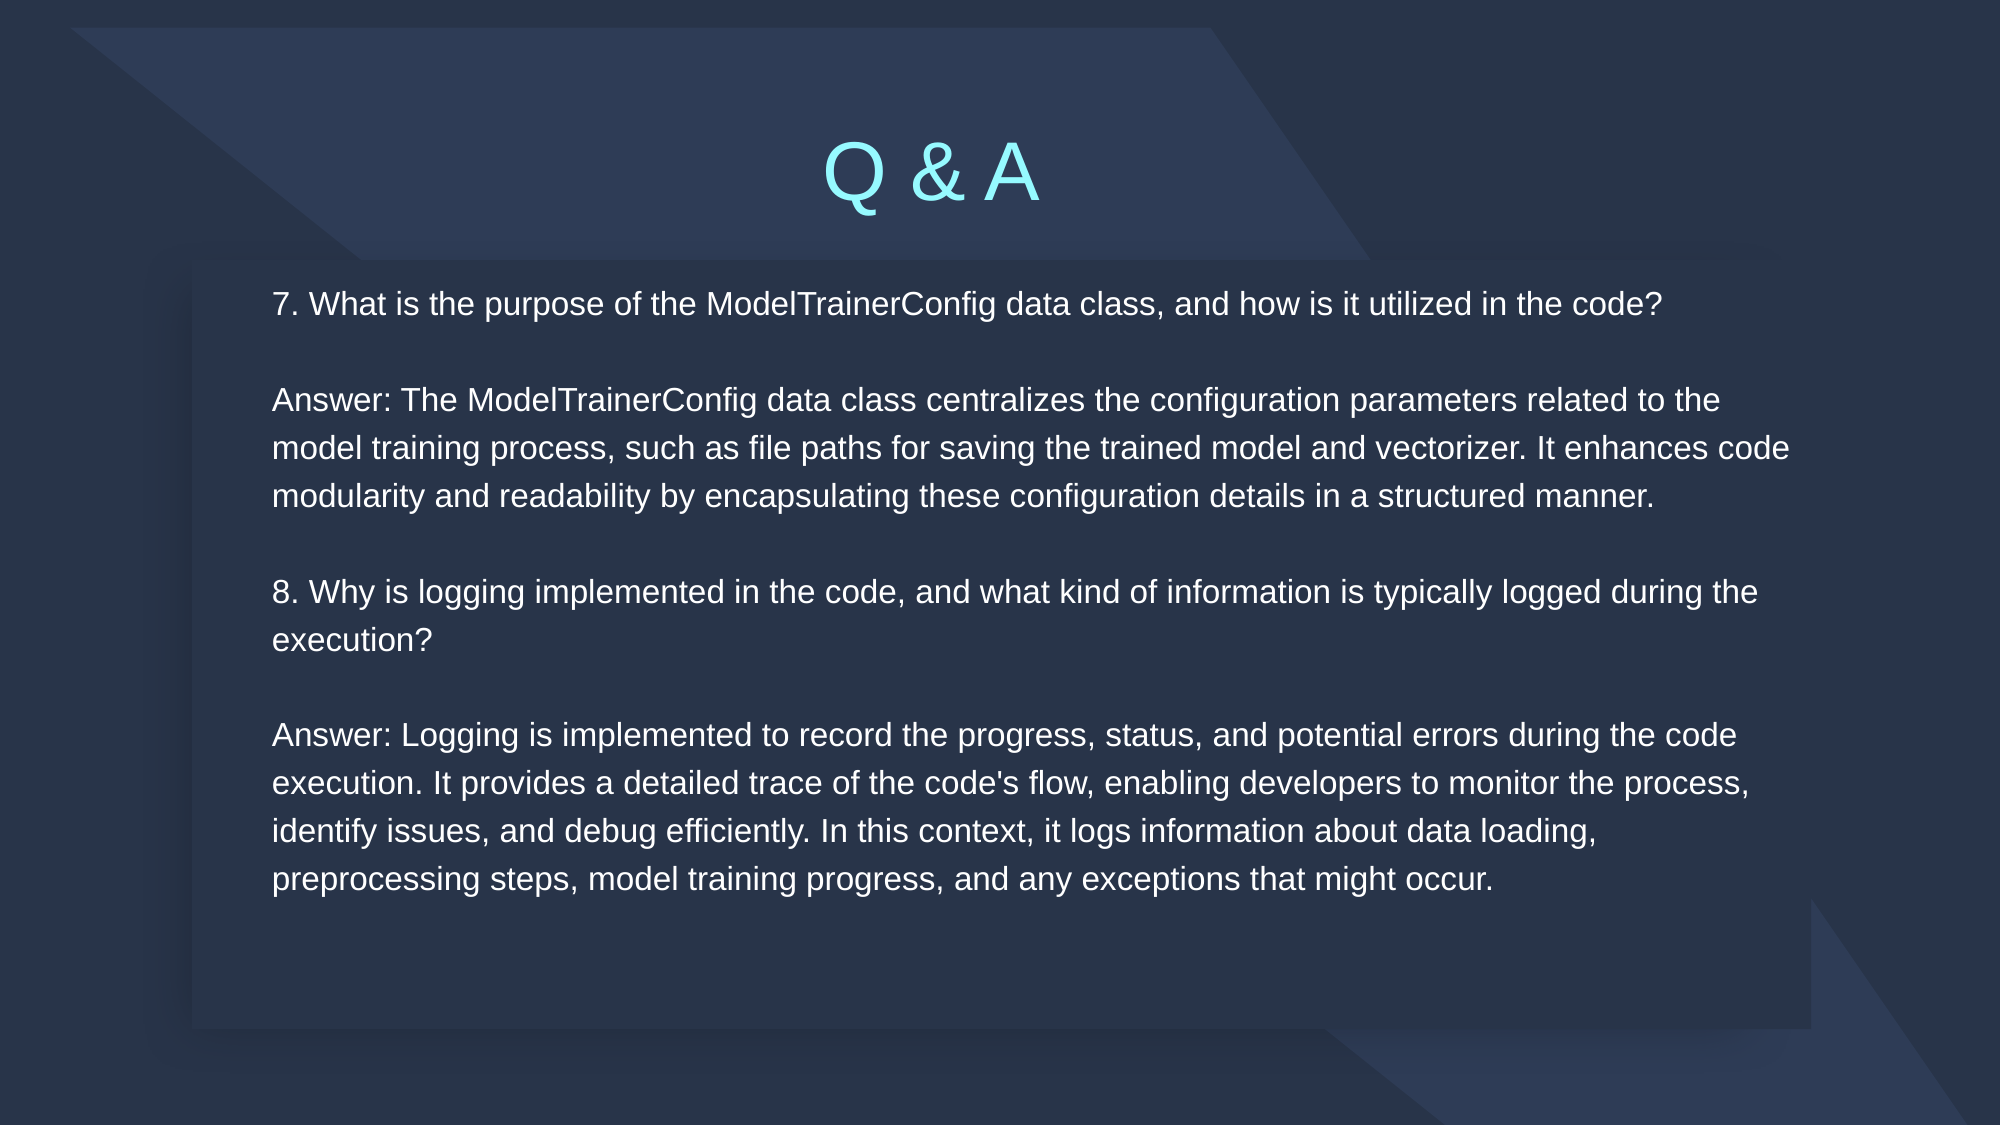

Q & A

7. What is the purpose of the ModelTrainerConfig data class, and how is it utilized in the code?

Answer: The ModelTrainerConfig data class centralizes the configuration parameters related to the model training process, such as file paths for saving the trained model and vectorizer. It enhances code modularity and readability by encapsulating these configuration details in a structured manner.

8. Why is logging implemented in the code, and what kind of information is typically logged during the execution?

Answer: Logging is implemented to record the progress, status, and potential errors during the code execution. It provides a detailed trace of the code's flow, enabling developers to monitor the process, identify issues, and debug efficiently. In this context, it logs information about data loading, preprocessing steps, model training progress, and any exceptions that might occur.